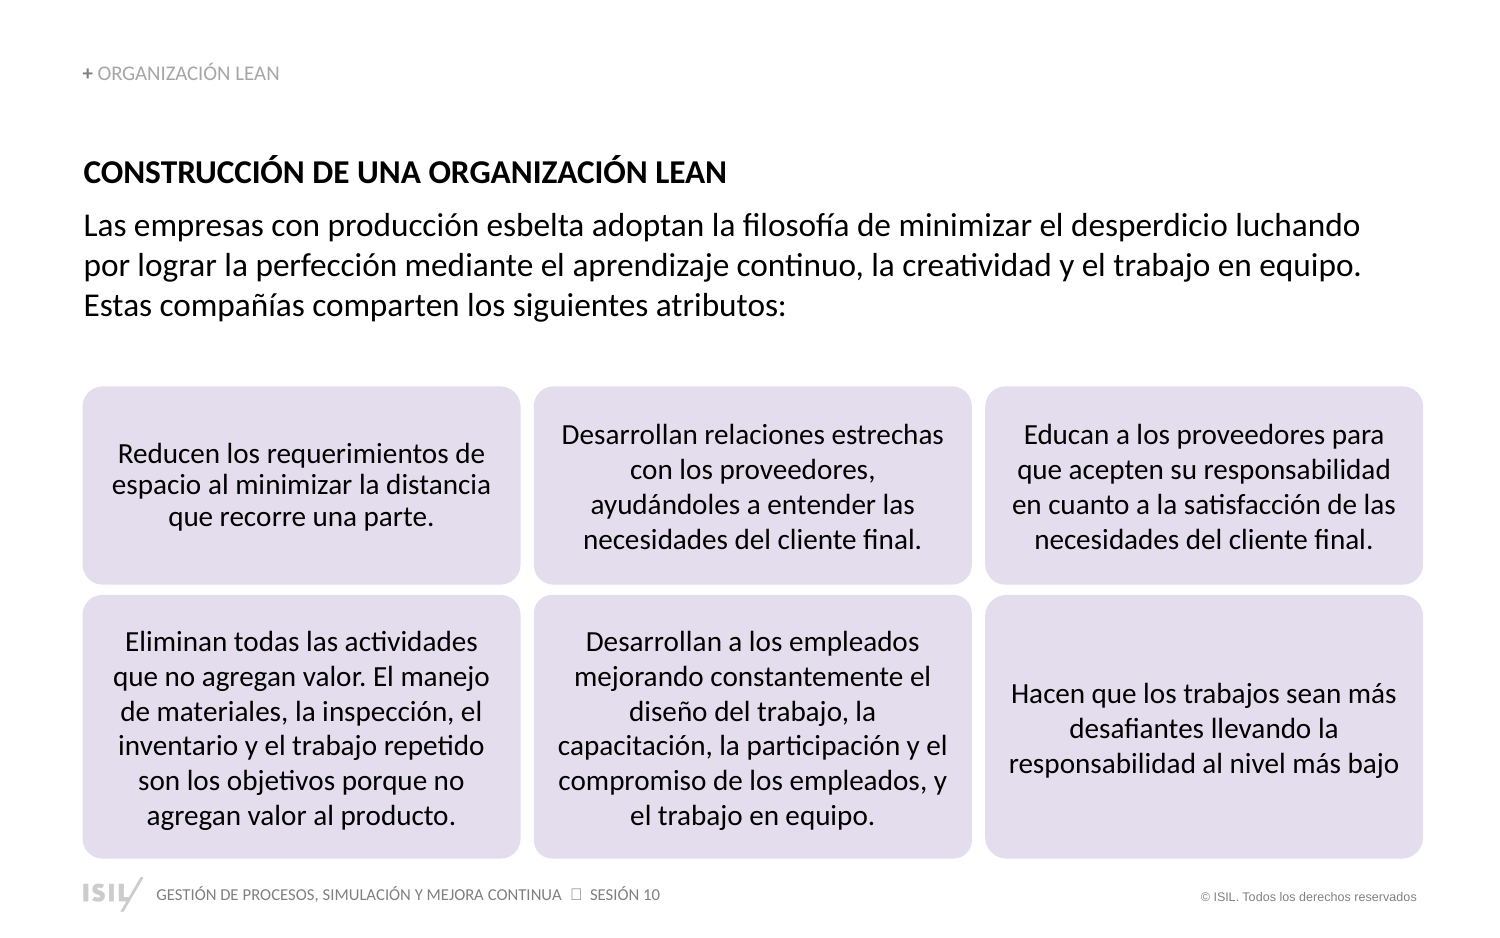

+ ORGANIZACIÓN LEAN
CONSTRUCCIÓN DE UNA ORGANIZACIÓN LEAN
Las empresas con producción esbelta adoptan la filosofía de minimizar el desperdicio luchando por lograr la perfección mediante el aprendizaje continuo, la creatividad y el trabajo en equipo. Estas compañías comparten los siguientes atributos:
Reducen los requerimientos de espacio al minimizar la distancia que recorre una parte.
Desarrollan relaciones estrechas con los proveedores, ayudándoles a entender las necesidades del cliente final.
Educan a los proveedores para que acepten su responsabilidad en cuanto a la satisfacción de las necesidades del cliente final.
Eliminan todas las actividades que no agregan valor. El manejo de materiales, la inspección, el inventario y el trabajo repetido son los objetivos porque no agregan valor al producto.
Desarrollan a los empleados mejorando constantemente el diseño del trabajo, la capacitación, la participación y el compromiso de los empleados, y el trabajo en equipo.
Hacen que los trabajos sean más desafiantes llevando la responsabilidad al nivel más bajo